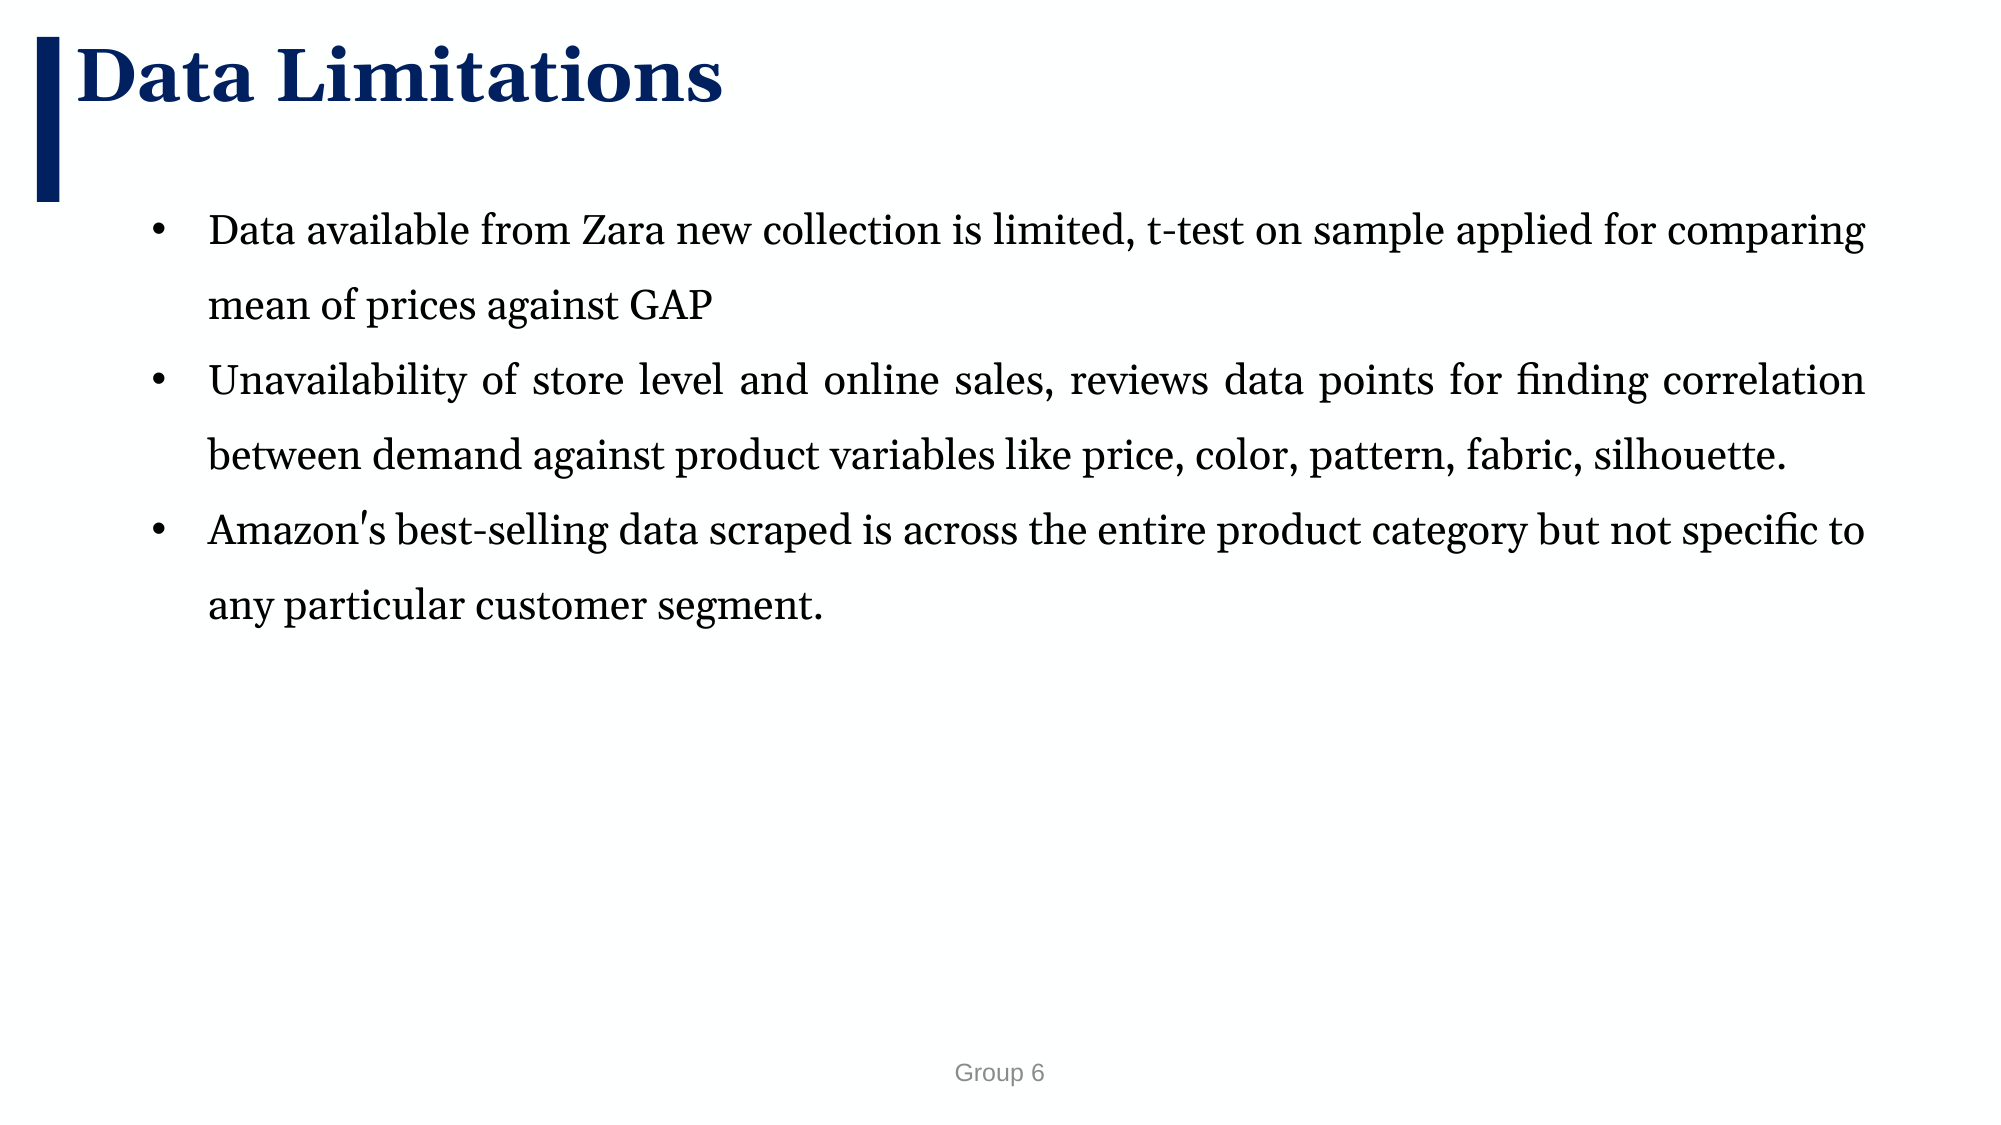

Data Limitations

Data available from Zara new collection is limited, t-test on sample applied for comparing mean of prices against GAP
Unavailability of store level and online sales, reviews data points for finding correlation between demand against product variables like price, color, pattern, fabric, silhouette.
Amazon's best-selling data scraped is across the entire product category but not specific to any particular customer segment.

Group 6